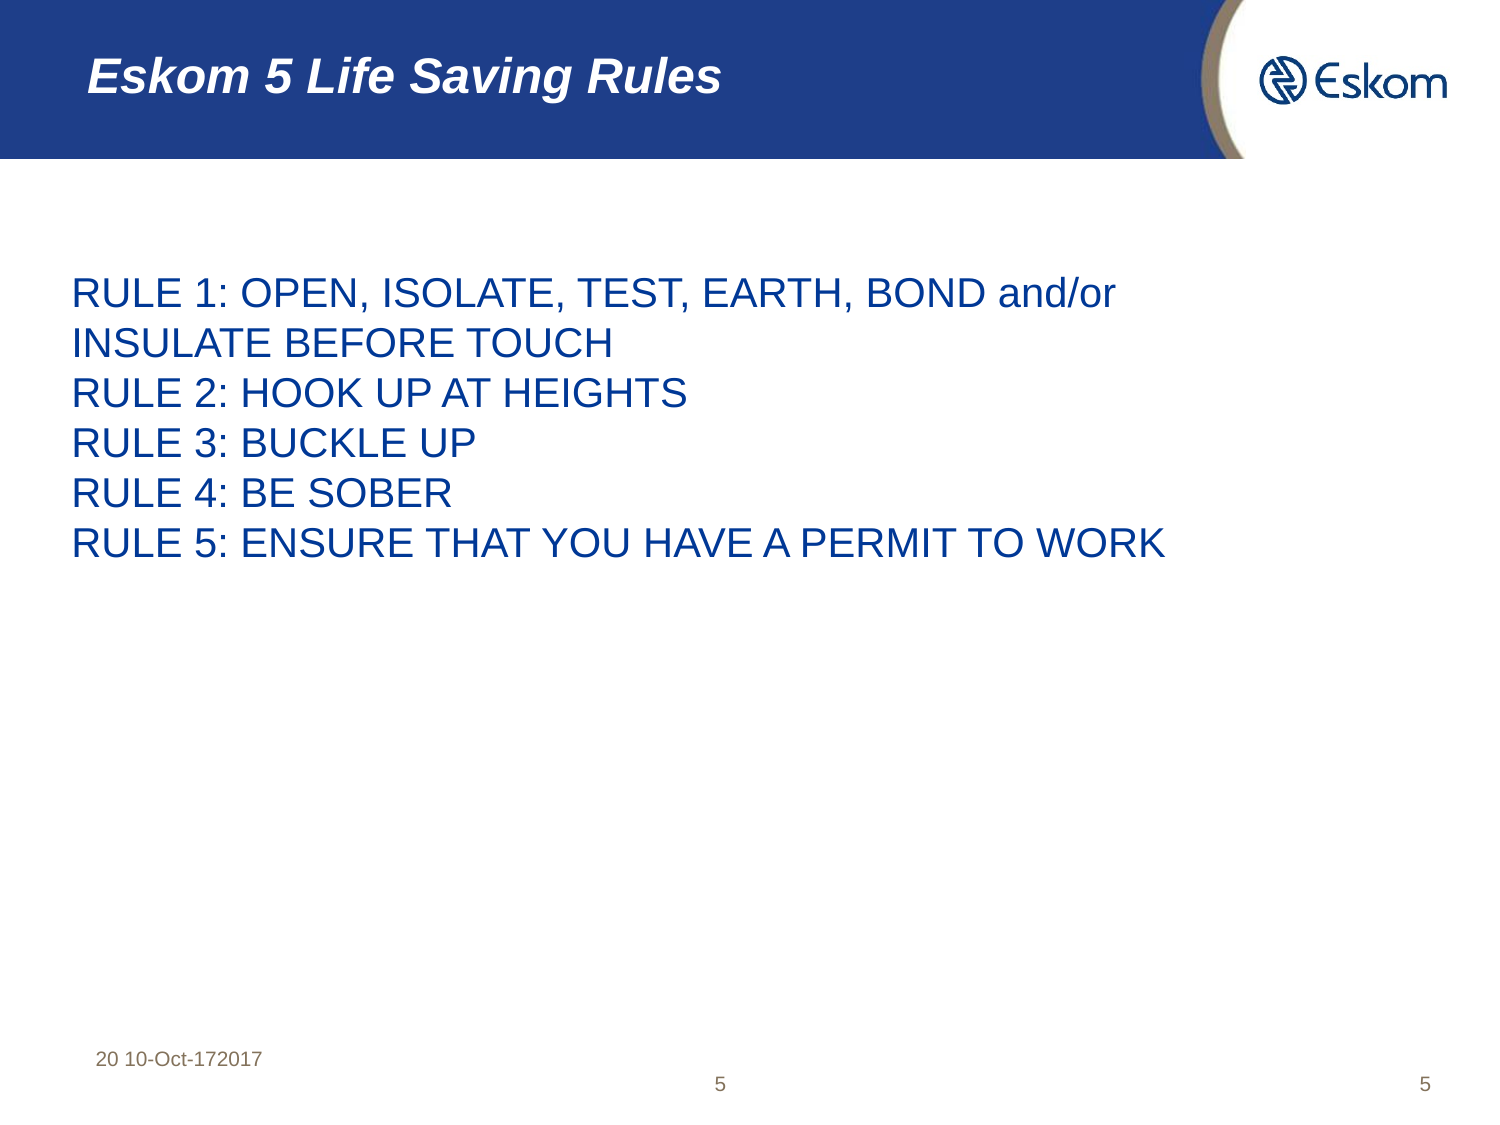

Eskom 5 Life Saving Rules

RULE 1: OPEN, ISOLATE, TEST, EARTH, BOND and/or INSULATE BEFORE TOUCH
RULE 2: HOOK UP AT HEIGHTS
RULE 3: BUCKLE UP
RULE 4: BE SOBER
RULE 5: ENSURE THAT YOU HAVE A PERMIT TO WORK
 20 10-Oct-172017

5
5